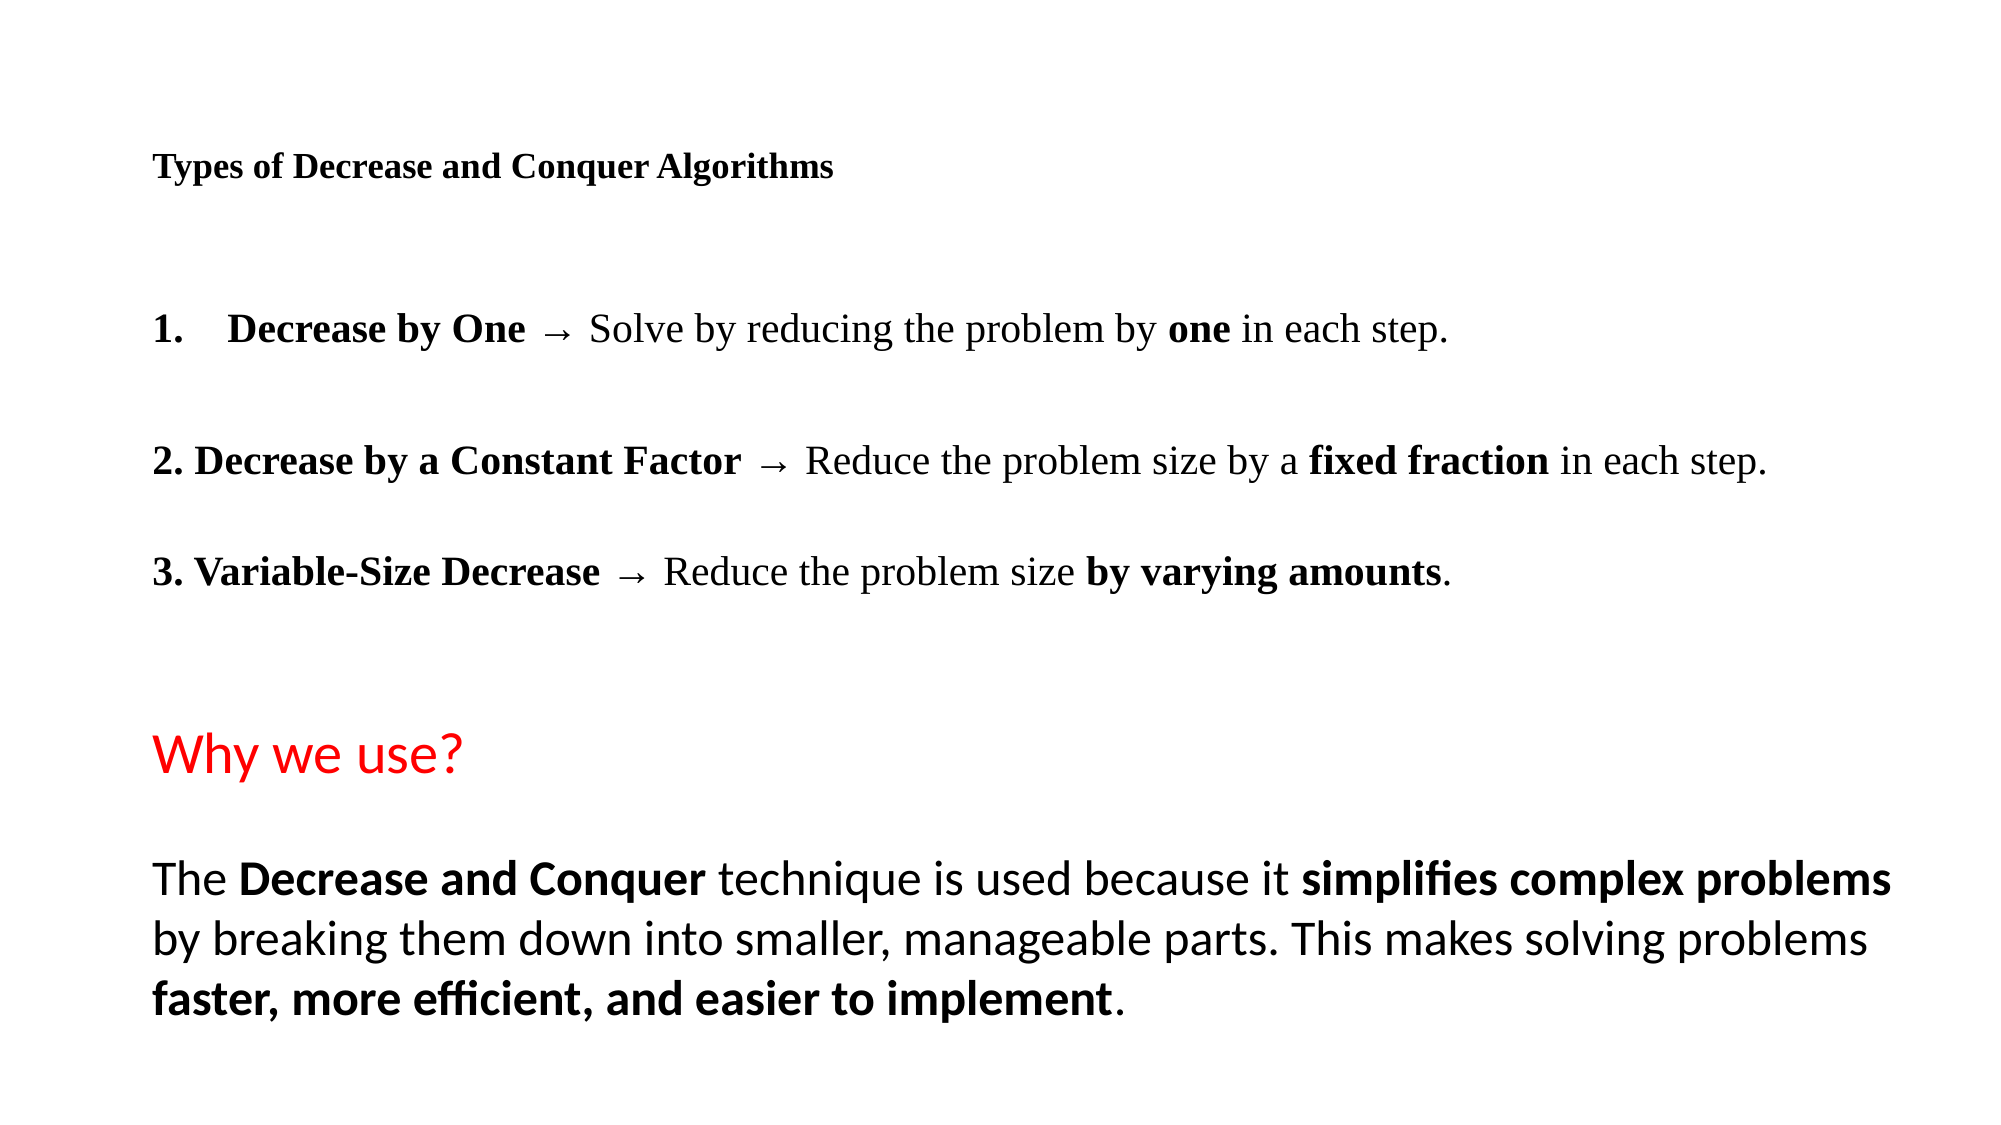

# Types of Decrease and Conquer Algorithms
Decrease by One → Solve by reducing the problem by one in each step.

2. Decrease by a Constant Factor → Reduce the problem size by a fixed fraction in each step.
3. Variable-Size Decrease → Reduce the problem size by varying amounts.
Why we use?

The Decrease and Conquer technique is used because it simplifies complex problems by breaking them down into smaller, manageable parts. This makes solving problems faster, more efficient, and easier to implement.